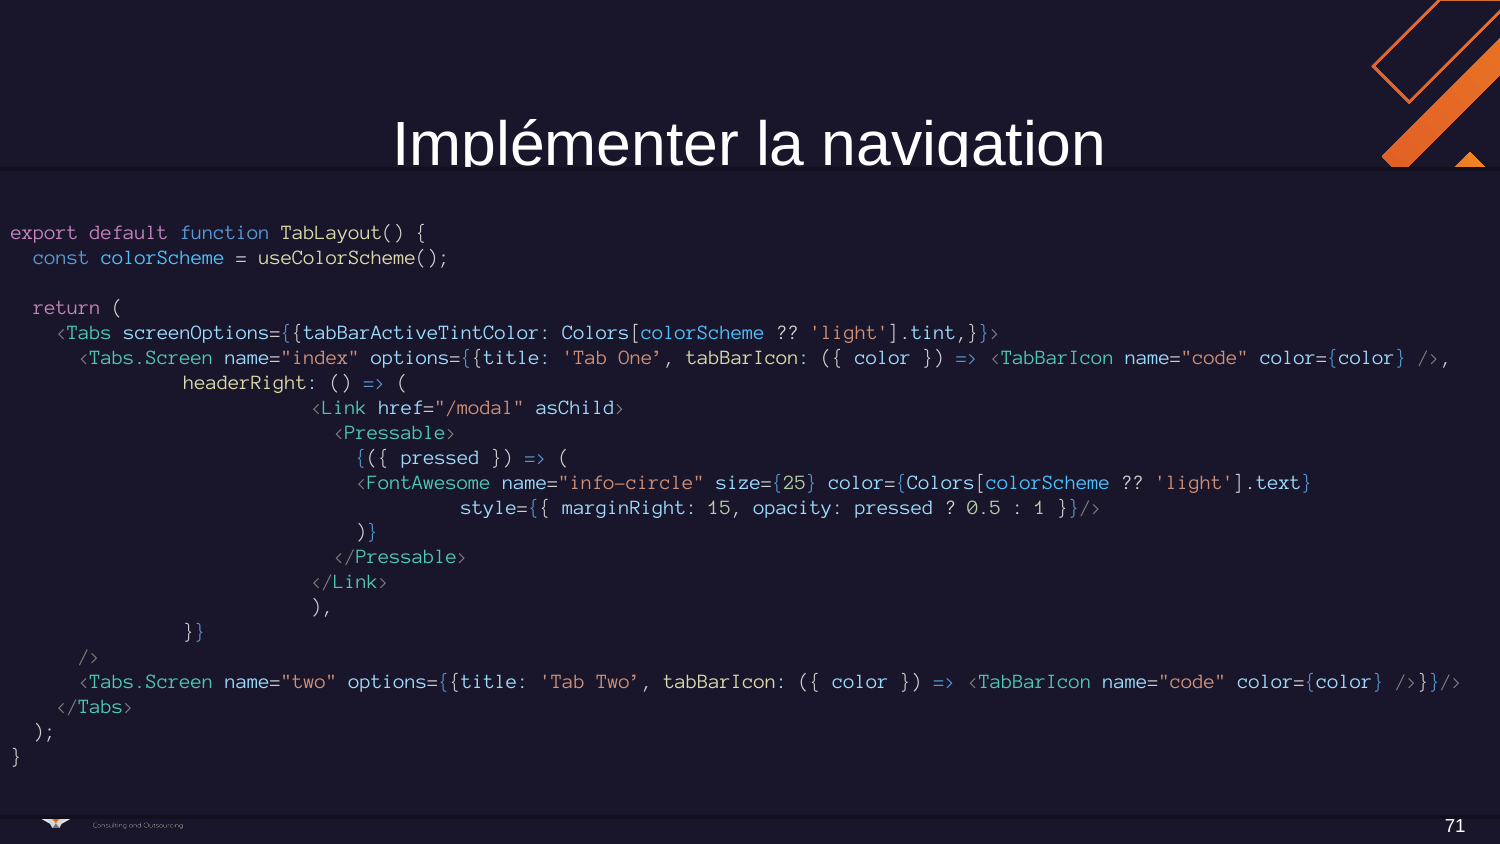

# Implémenter la navigation
export default function TabLayout() {
  const colorScheme = useColorScheme();
  return (
    <Tabs screenOptions={{tabBarActiveTintColor: Colors[colorScheme ?? 'light'].tint,}}>
      <Tabs.Screen name="index" options={{title: 'Tab One’, tabBarIcon: ({ color }) => <TabBarIcon name="code" color={color} />,
	  headerRight: () => (
	  	<Link href="/modal" asChild>
	  	  <Pressable>
	  	    {({ pressed }) => (
	  	    <FontAwesome name="info-circle" size={25} color={Colors[colorScheme ?? 'light'].text}
	  	  	style={{ marginRight: 15, opacity: pressed ? 0.5 : 1 }}/>
	  	    )}
	  	  </Pressable>
	  	</Link>
	  	),
	  }}
      />
      <Tabs.Screen name="two" options={{title: 'Tab Two’, tabBarIcon: ({ color }) => <TabBarIcon name="code" color={color} />}}/>
    </Tabs>
  );
}